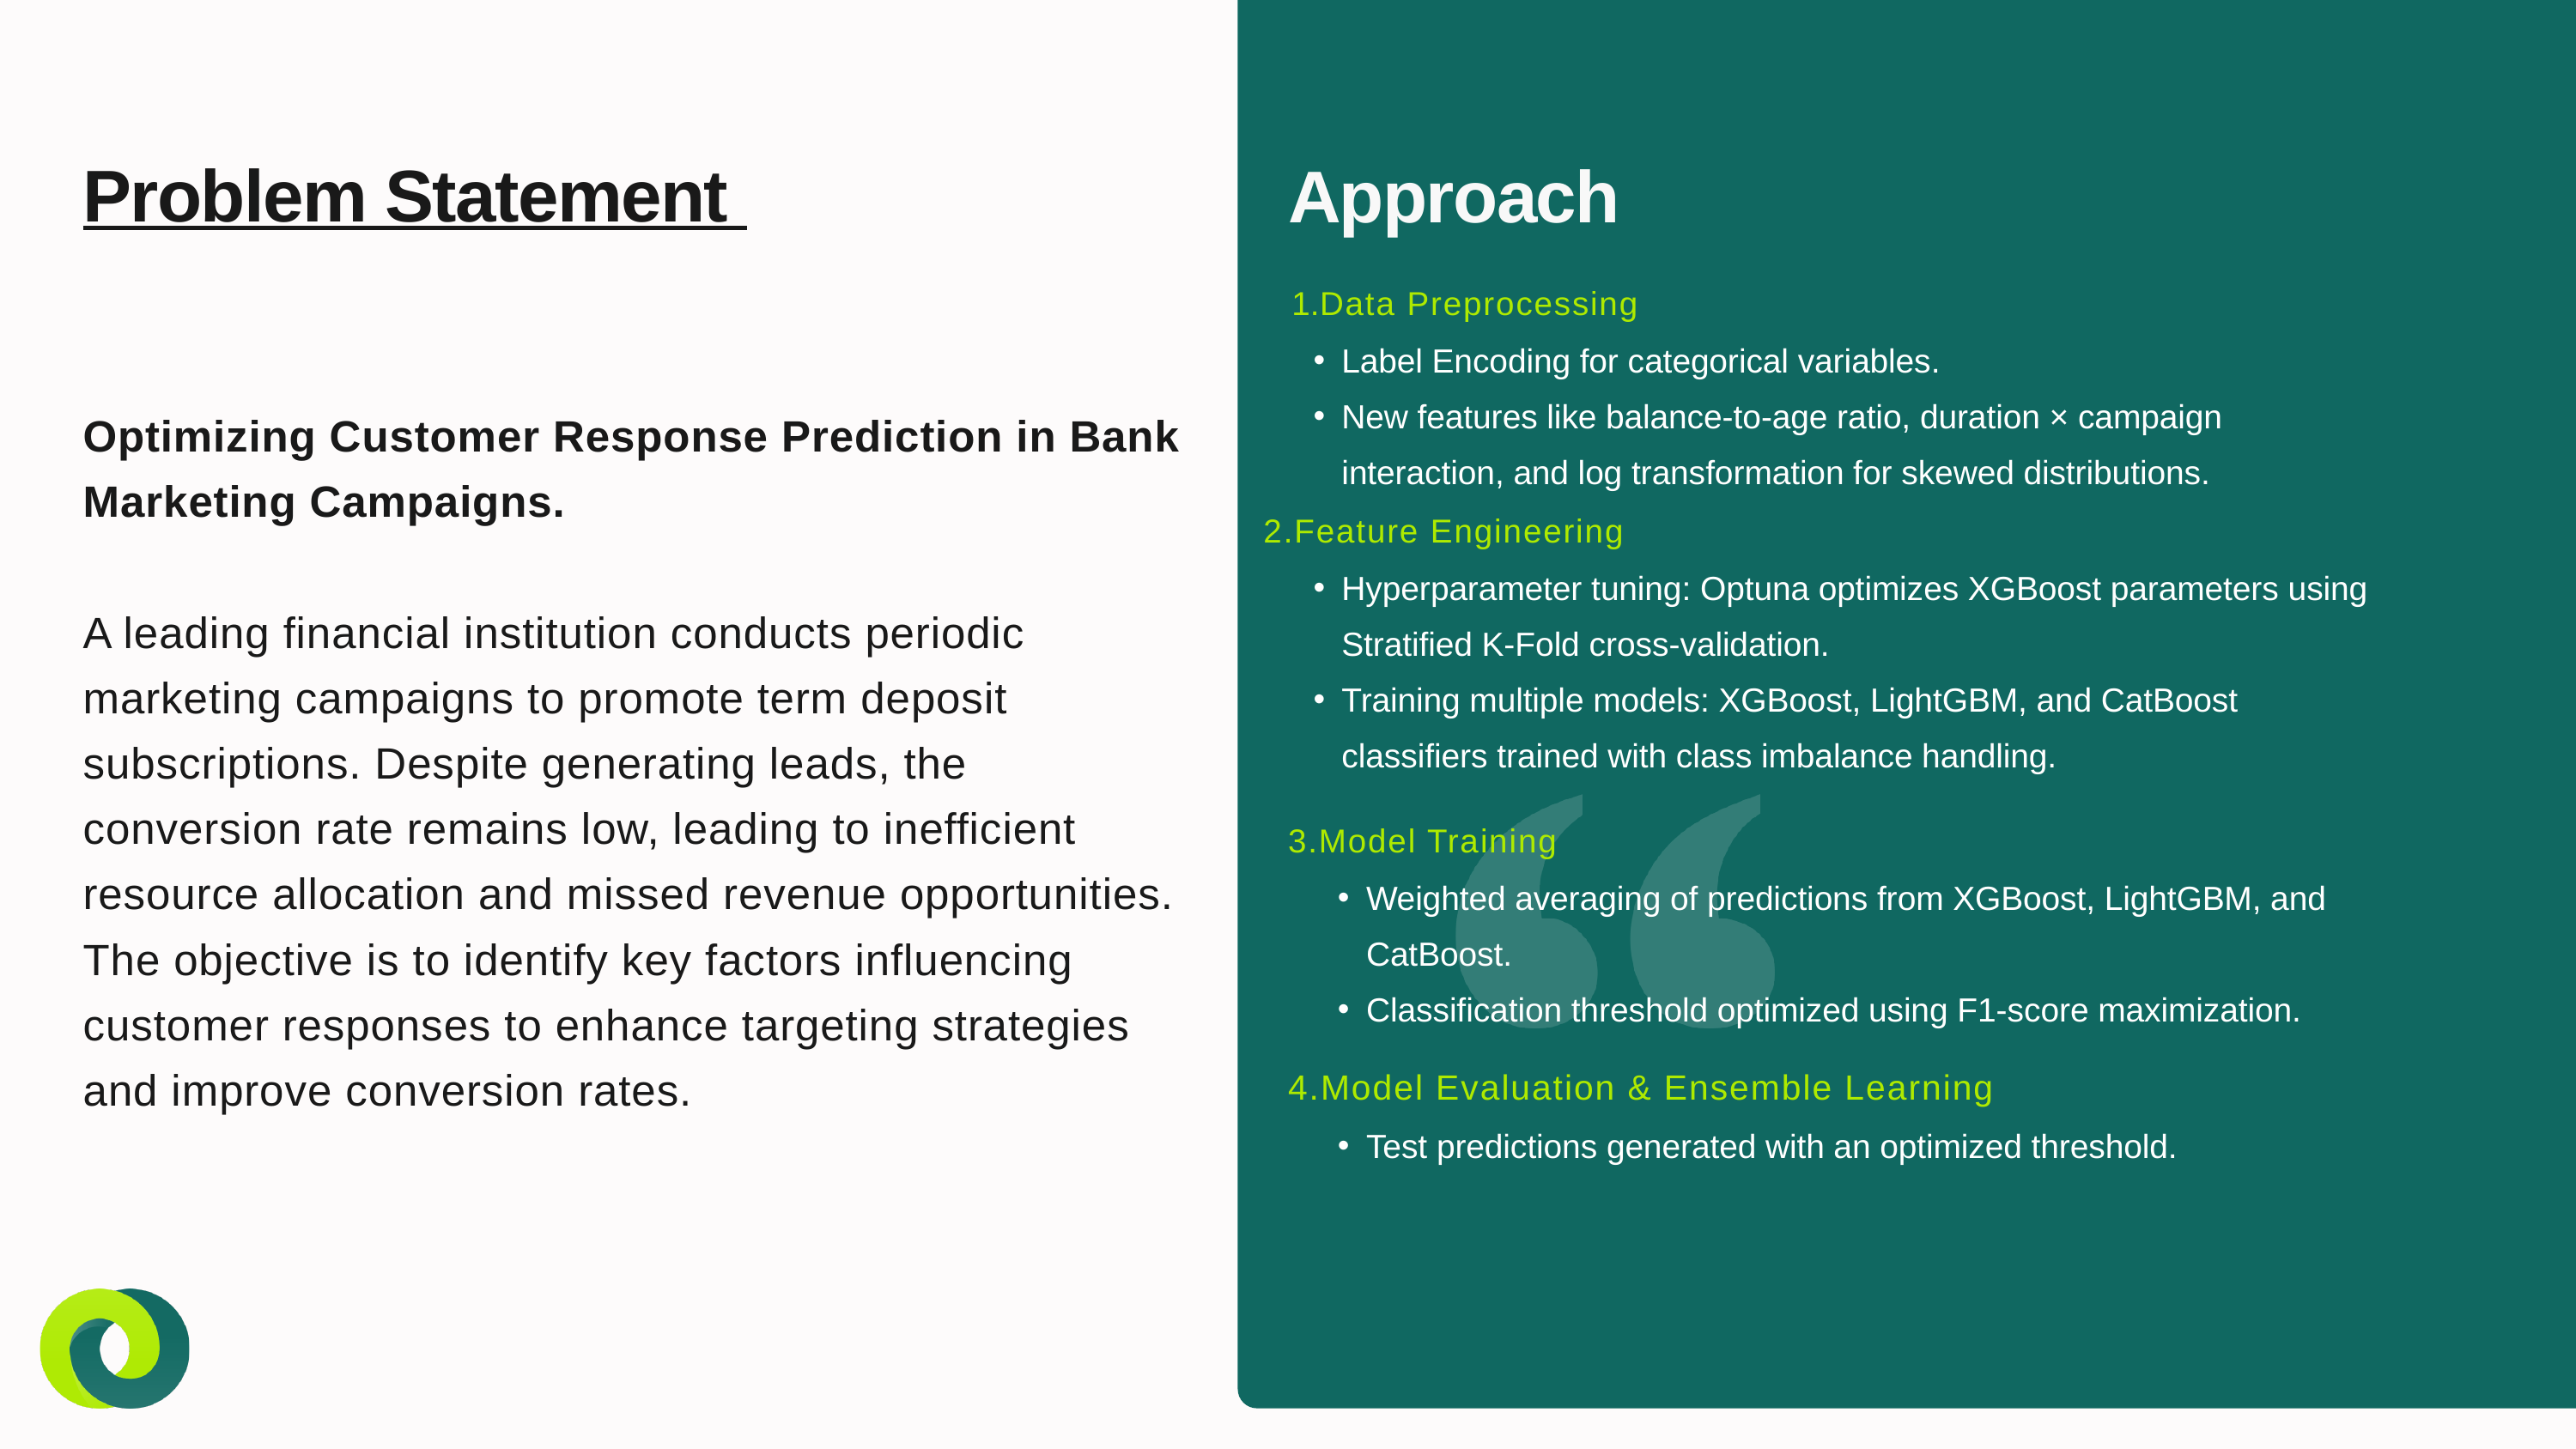

Problem Statement
Approach
Data Preprocessing
Label Encoding for categorical variables.
New features like balance-to-age ratio, duration × campaign interaction, and log transformation for skewed distributions.

Optimizing Customer Response Prediction in Bank Marketing Campaigns.

A leading financial institution conducts periodic marketing campaigns to promote term deposit subscriptions. Despite generating leads, the conversion rate remains low, leading to inefficient resource allocation and missed revenue opportunities. The objective is to identify key factors influencing customer responses to enhance targeting strategies and improve conversion rates.
2.Feature Engineering
Hyperparameter tuning: Optuna optimizes XGBoost parameters using Stratified K-Fold cross-validation.
Training multiple models: XGBoost, LightGBM, and CatBoost classifiers trained with class imbalance handling.

3.Model Training
Weighted averaging of predictions from XGBoost, LightGBM, and CatBoost.
Classification threshold optimized using F1-score maximization.

4.Model Evaluation & Ensemble Learning
Test predictions generated with an optimized threshold.